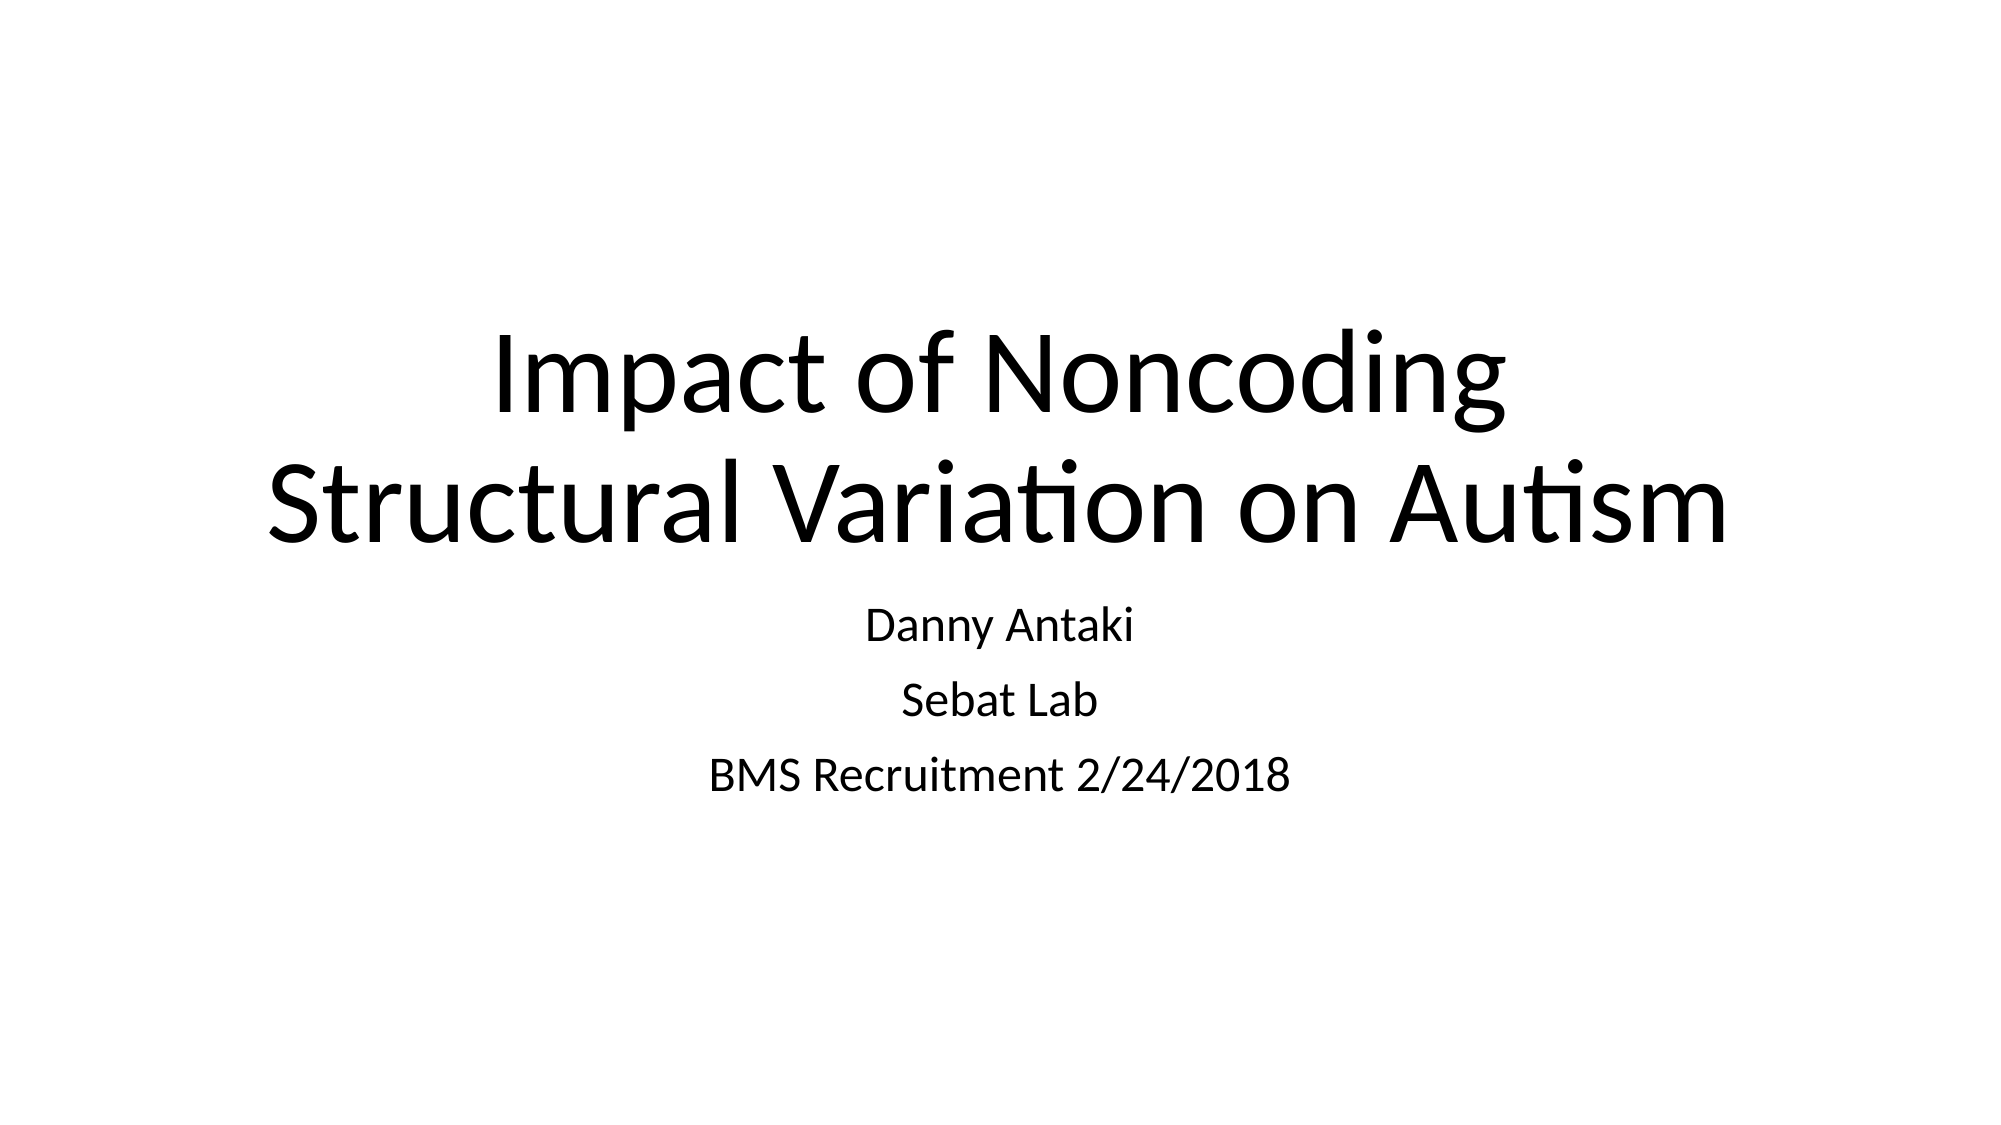

# Impact of Noncoding Structural Variation on Autism
Danny Antaki
Sebat Lab
BMS Recruitment 2/24/2018